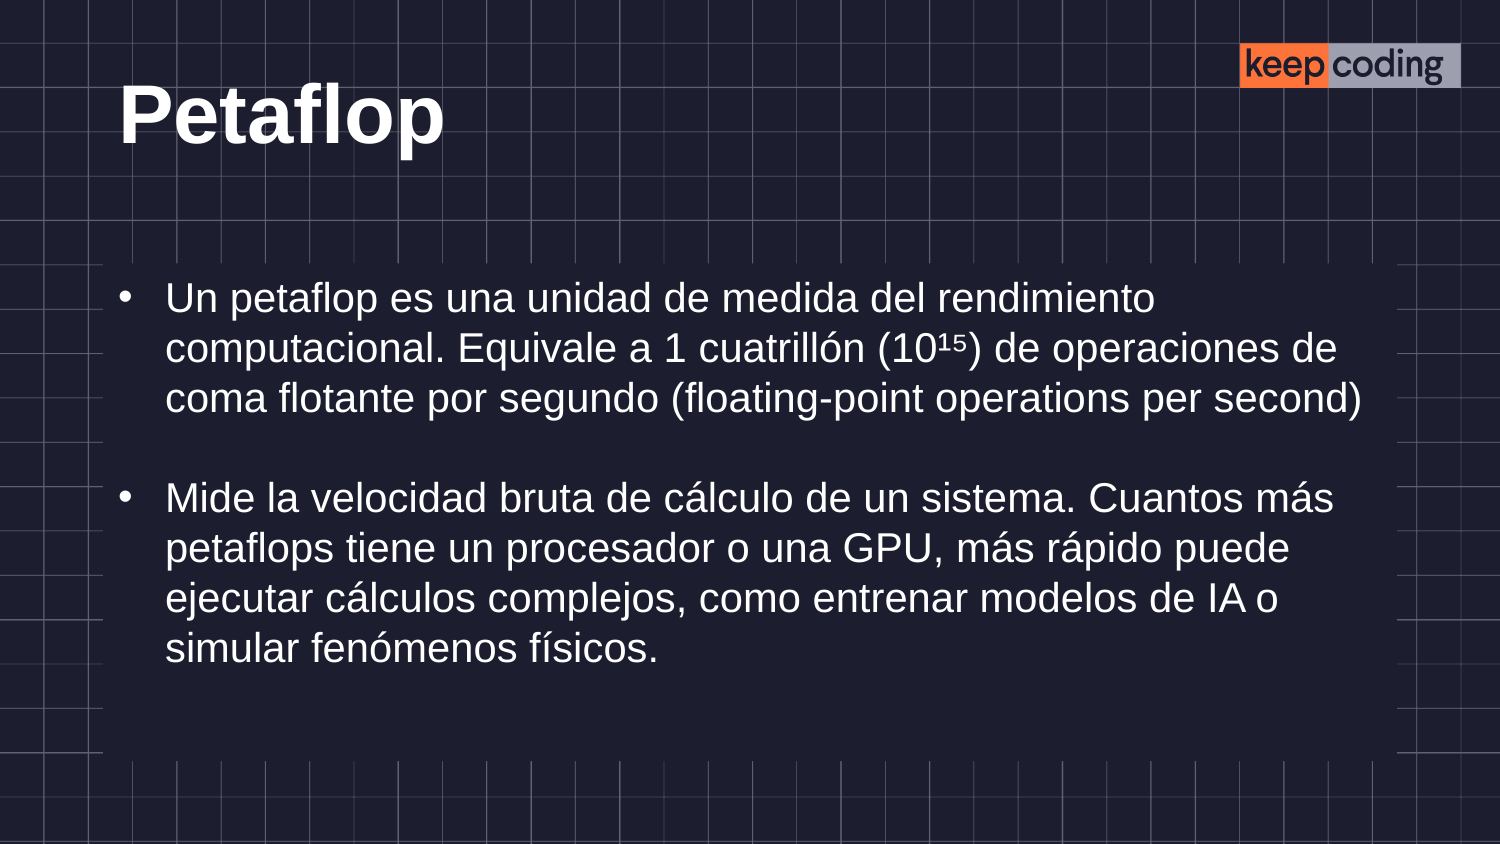

# Petaflop

Un petaflop es una unidad de medida del rendimiento computacional. Equivale a 1 cuatrillón (10¹⁵) de operaciones de coma flotante por segundo (floating-point operations per second)

Mide la velocidad bruta de cálculo de un sistema. Cuantos más petaflops tiene un procesador o una GPU, más rápido puede ejecutar cálculos complejos, como entrenar modelos de IA o simular fenómenos físicos.